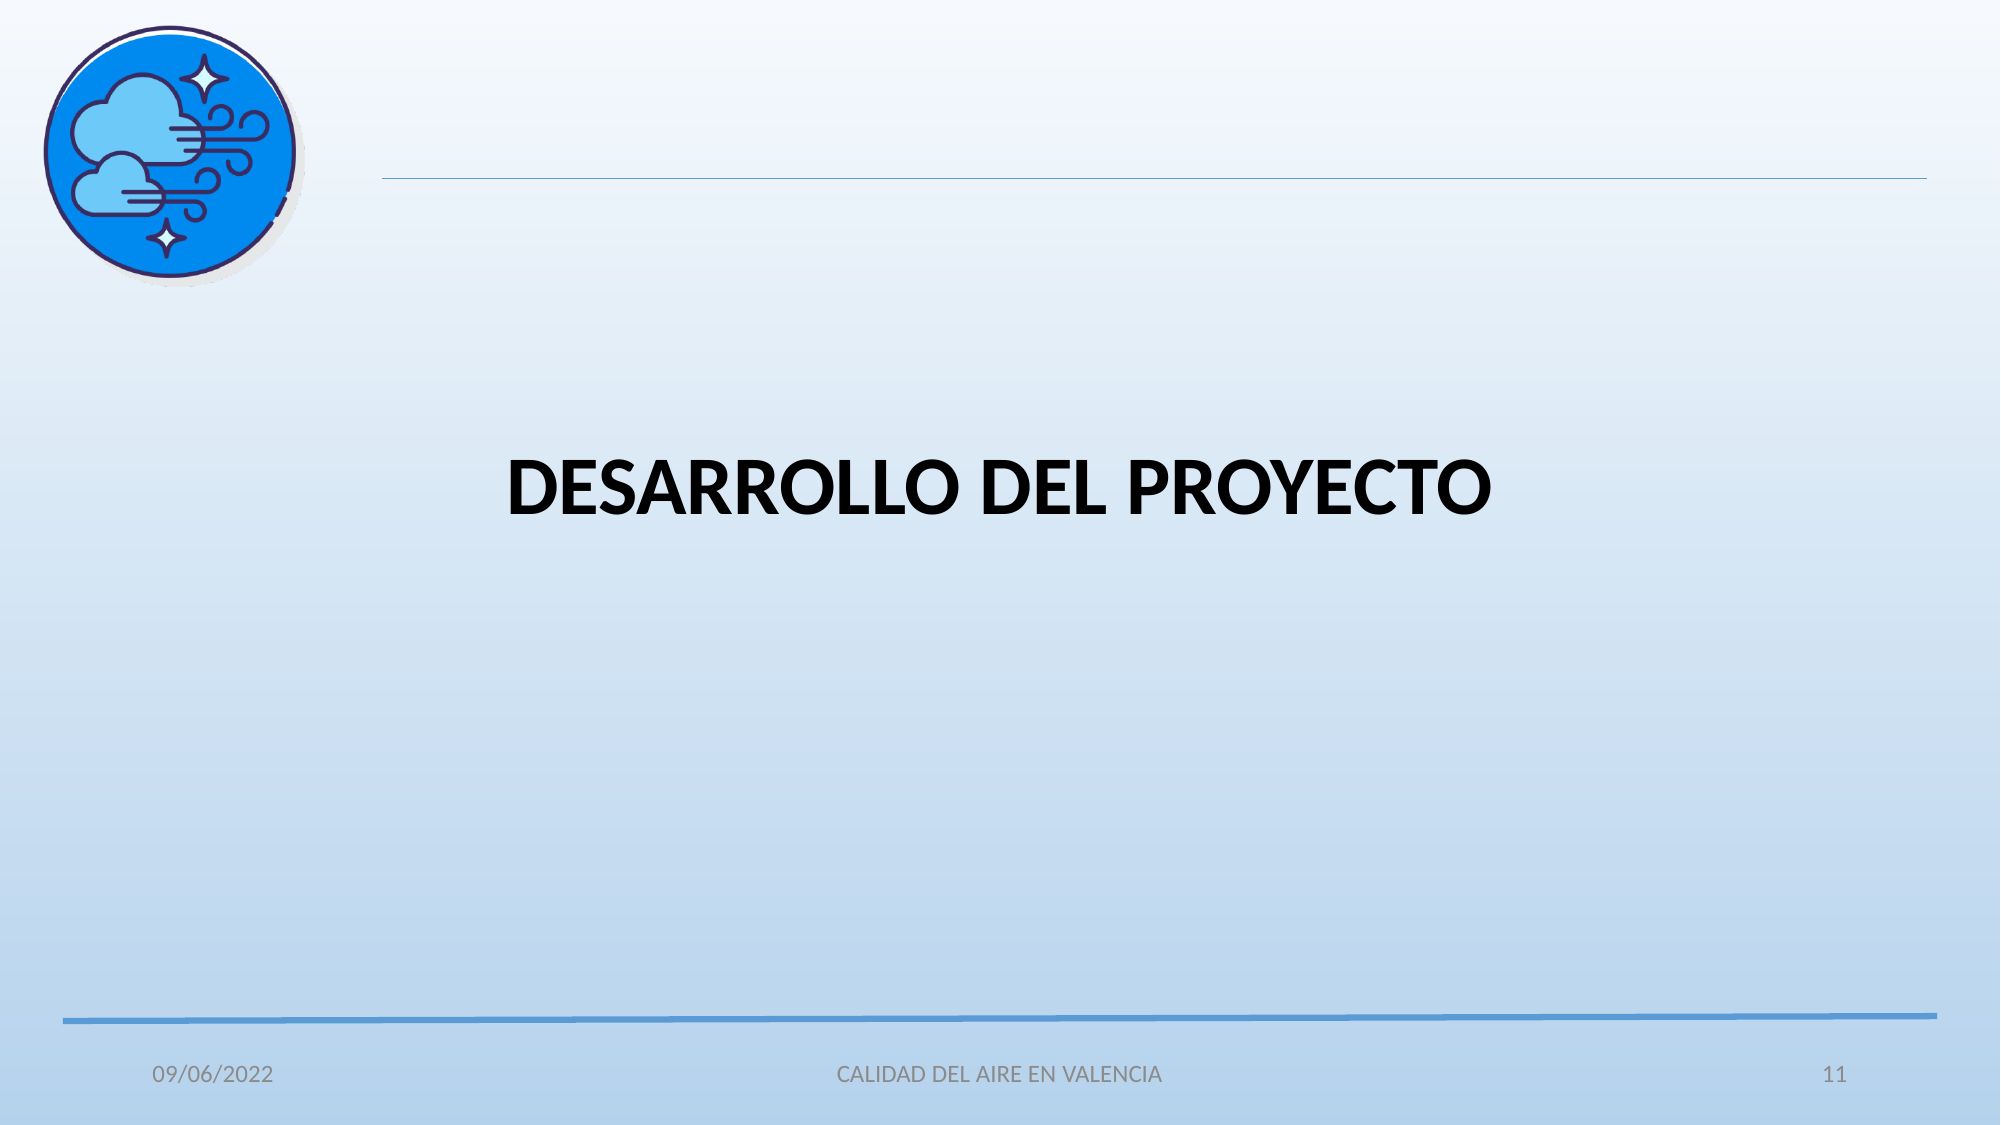

DESARROLLO DEL PROYECTO
09/06/2022
CALIDAD DEL AIRE EN VALENCIA
		11